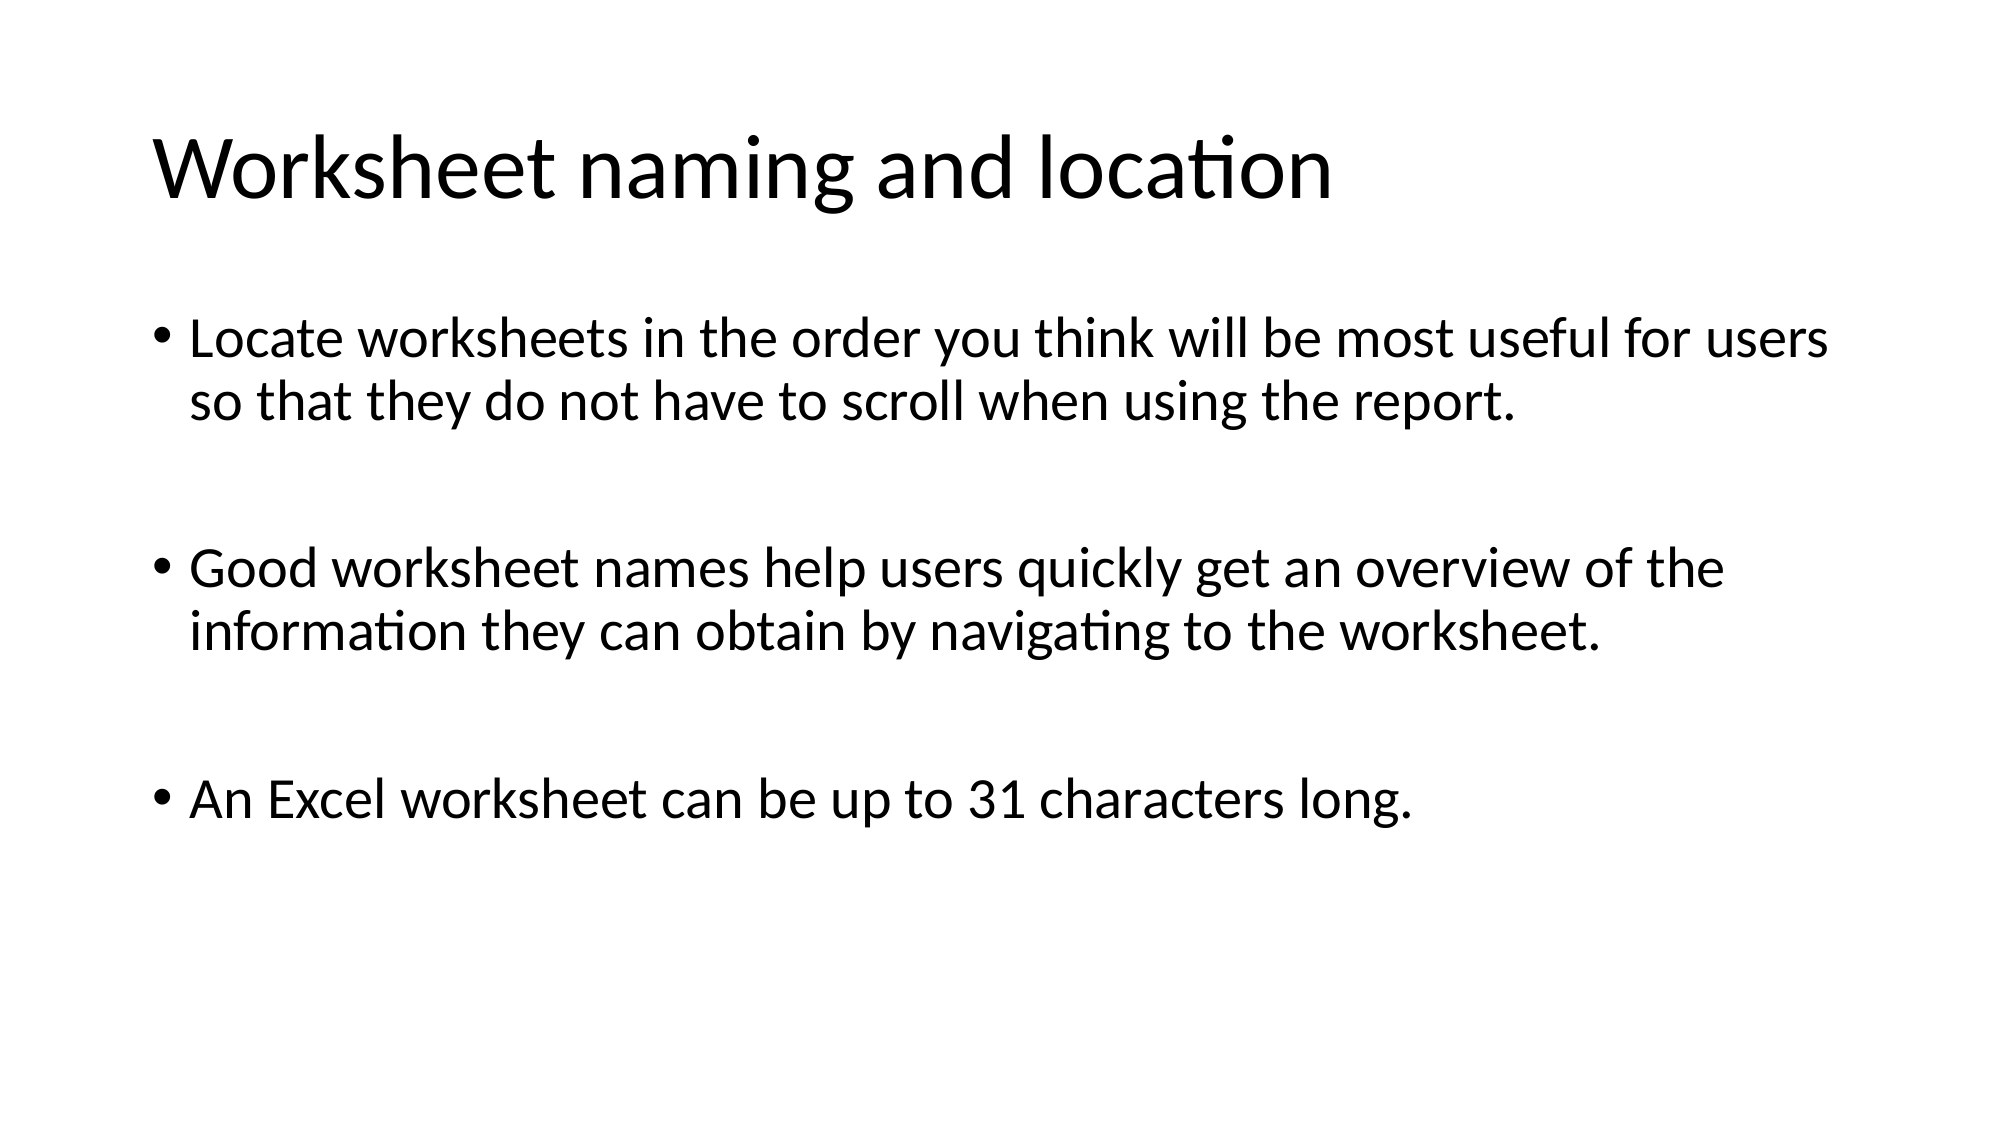

# Worksheet naming and location
Locate worksheets in the order you think will be most useful for users so that they do not have to scroll when using the report.

Good worksheet names help users quickly get an overview of the information they can obtain by navigating to the worksheet.

An Excel worksheet can be up to 31 characters long.